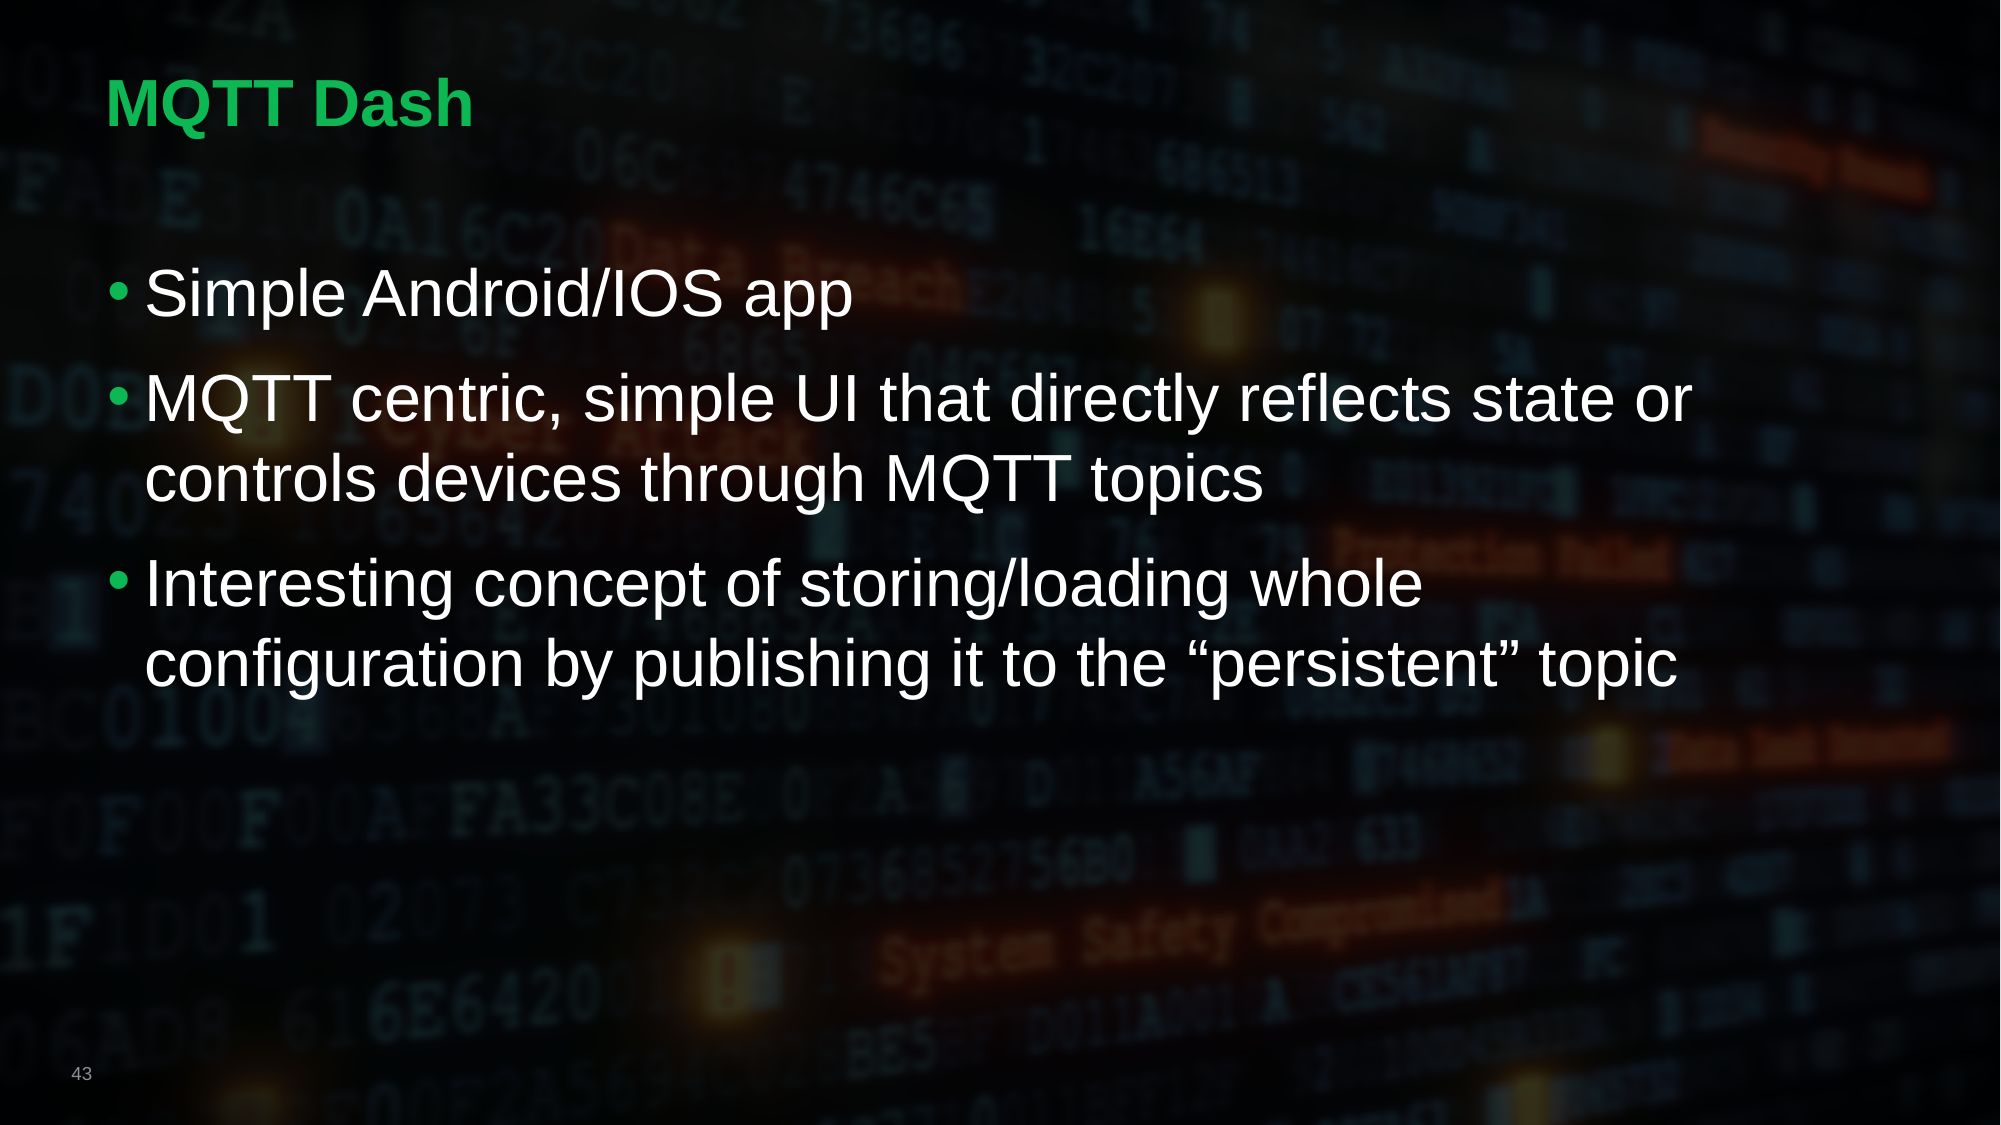

# MQTT Dash
Simple Android/IOS app
MQTT centric, simple UI that directly reflects state or controls devices through MQTT topics
Interesting concept of storing/loading whole configuration by publishing it to the “persistent” topic
43